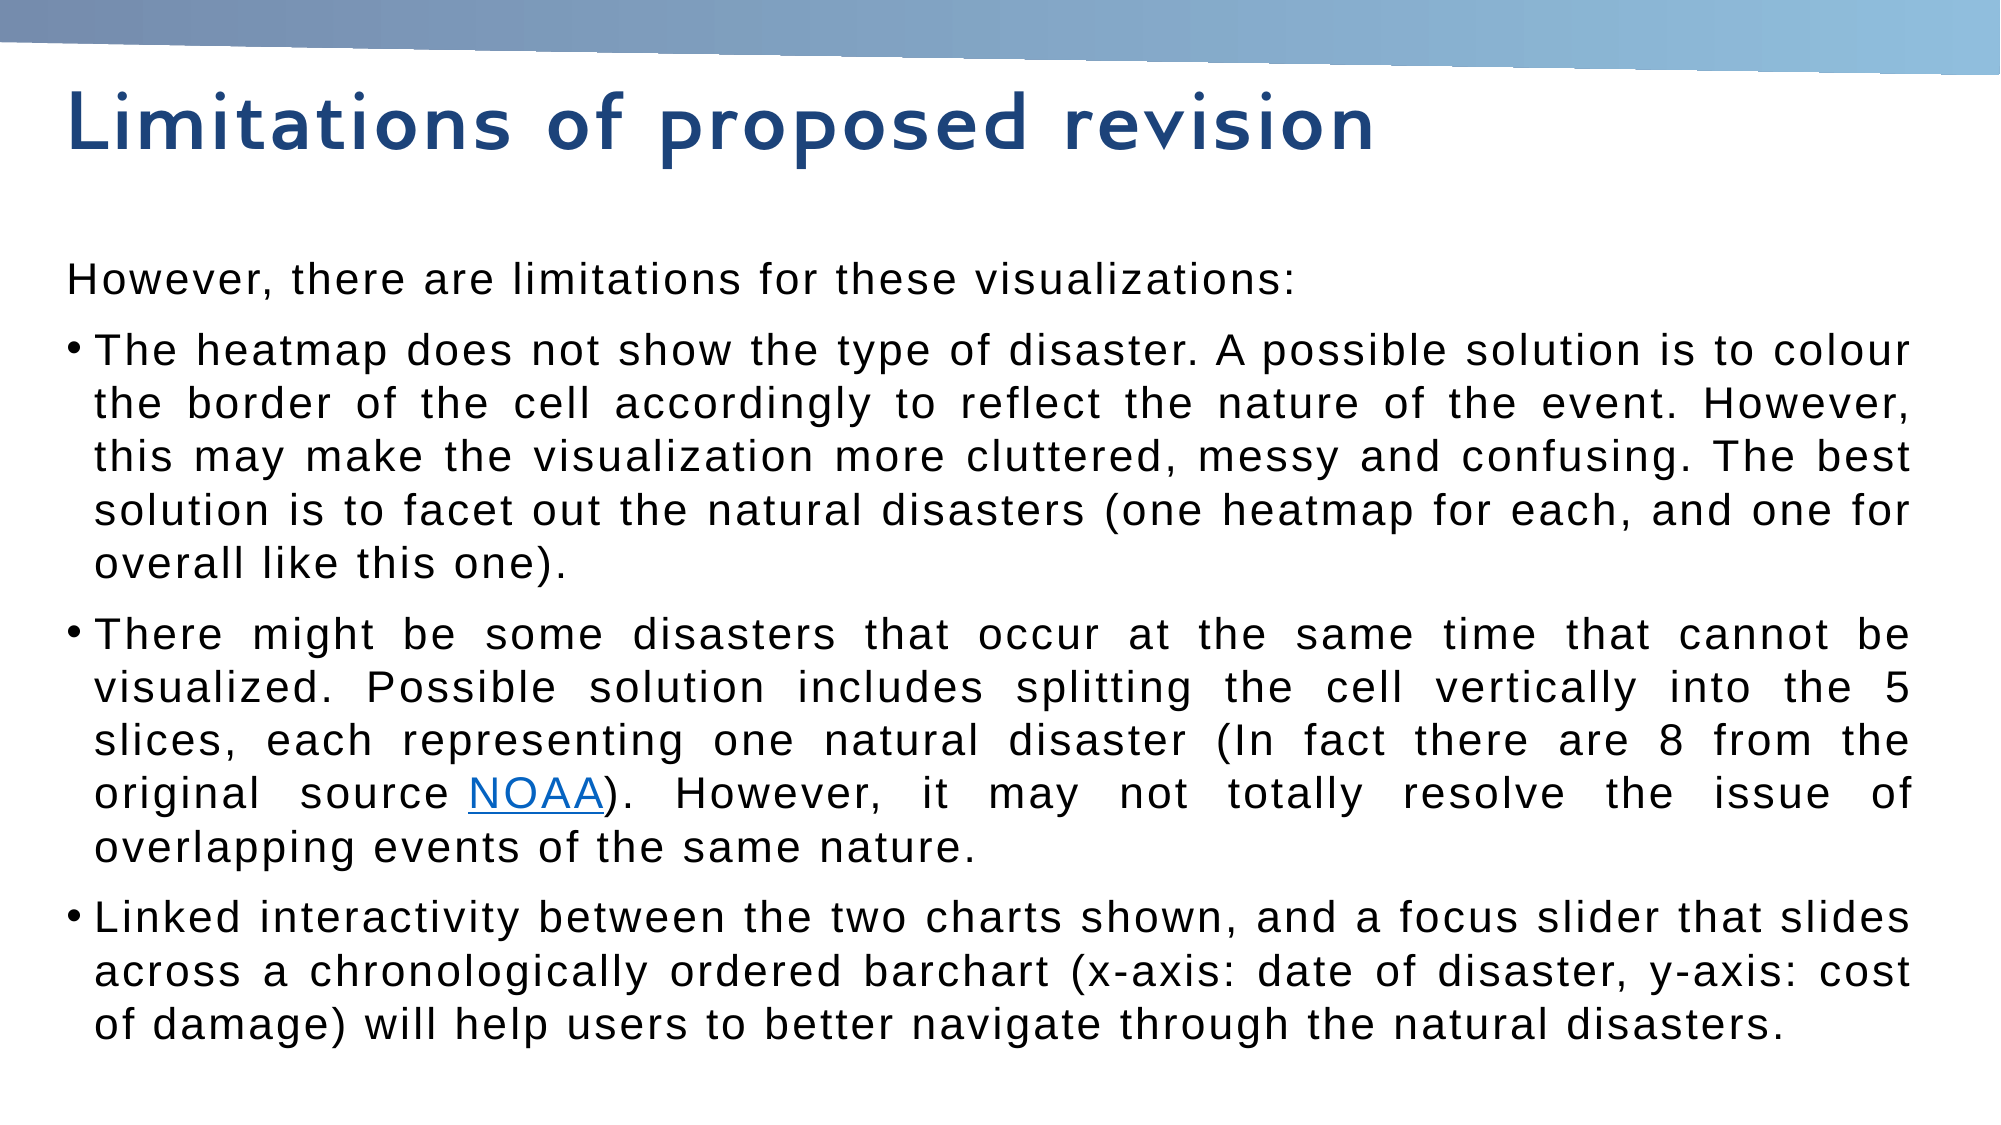

# Limitations of proposed revision
However, there are limitations for these visualizations:
The heatmap does not show the type of disaster. A possible solution is to colour the border of the cell accordingly to reflect the nature of the event. However, this may make the visualization more cluttered, messy and confusing. The best solution is to facet out the natural disasters (one heatmap for each, and one for overall like this one).
There might be some disasters that occur at the same time that cannot be visualized. Possible solution includes splitting the cell vertically into the 5 slices, each representing one natural disaster (In fact there are 8 from the original source NOAA). However, it may not totally resolve the issue of overlapping events of the same nature.
Linked interactivity between the two charts shown, and a focus slider that slides across a chronologically ordered barchart (x-axis: date of disaster, y-axis: cost of damage) will help users to better navigate through the natural disasters.